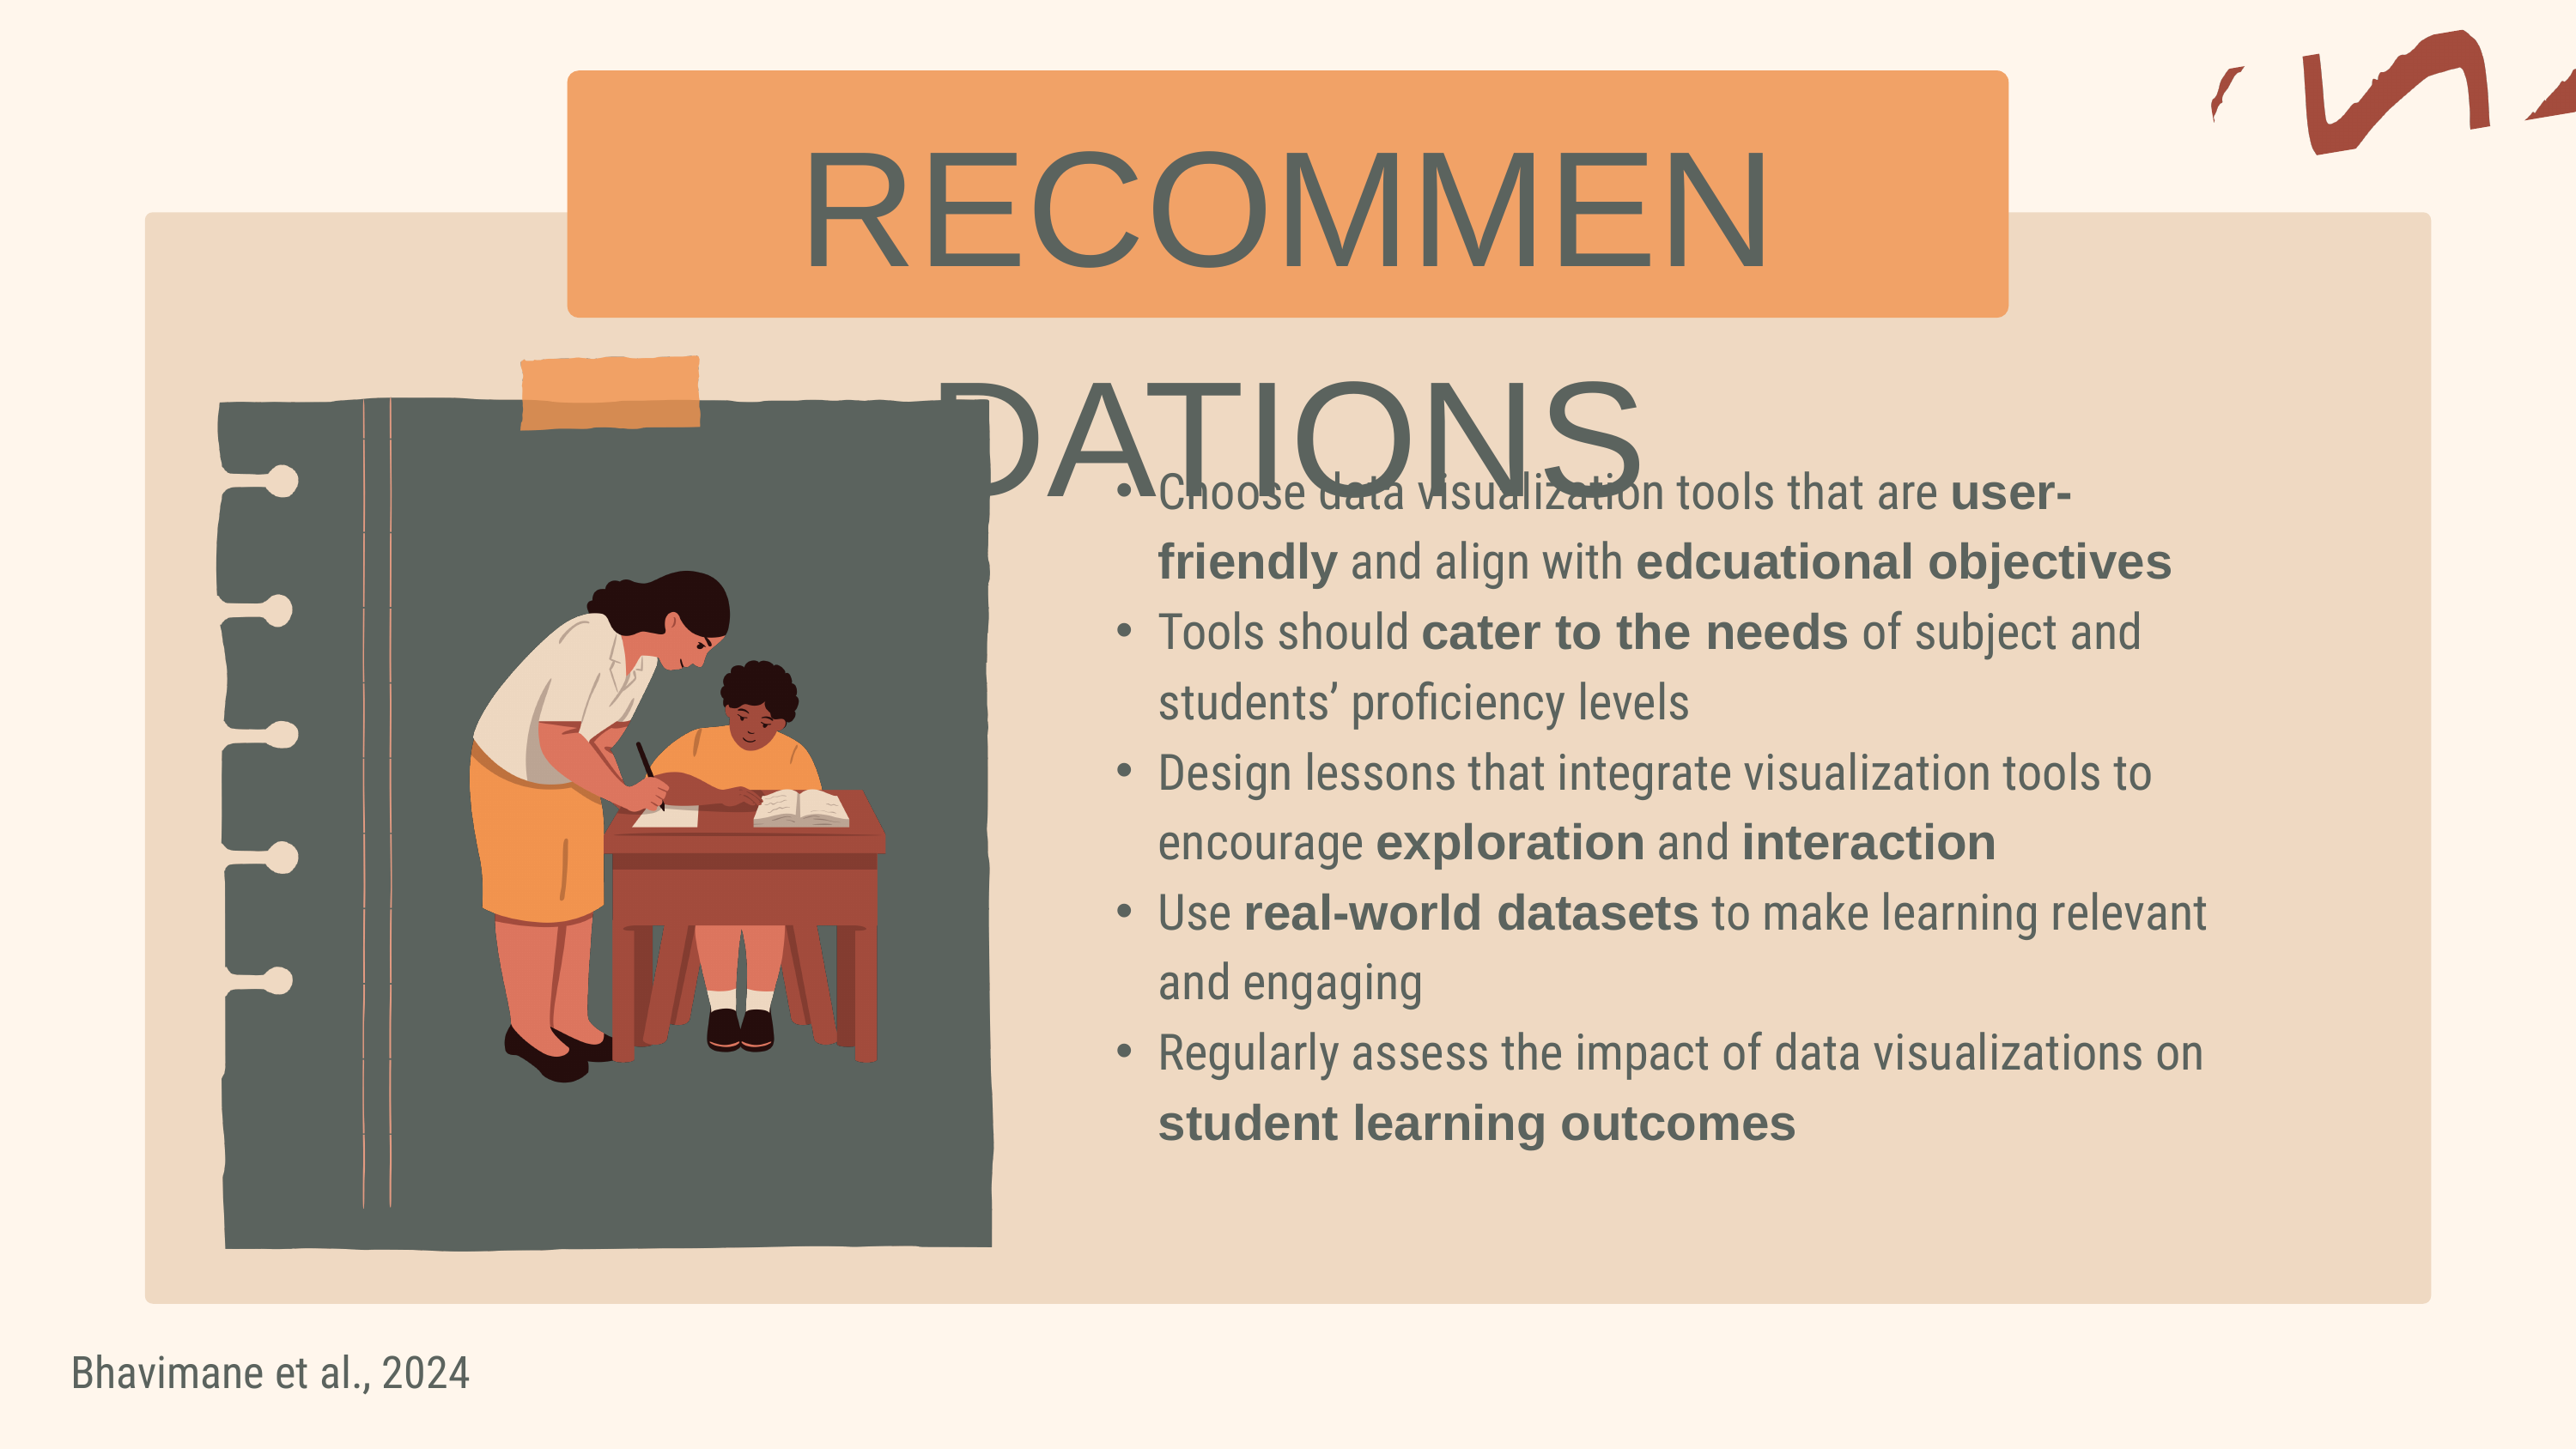

RECOMMENDATIONS

Choose data visualization tools that are user-friendly and align with edcuational objectives
Tools should cater to the needs of subject and students’ proficiency levels
Design lessons that integrate visualization tools to encourage exploration and interaction
Use real-world datasets to make learning relevant and engaging
Regularly assess the impact of data visualizations on student learning outcomes

Bhavimane et al., 2024